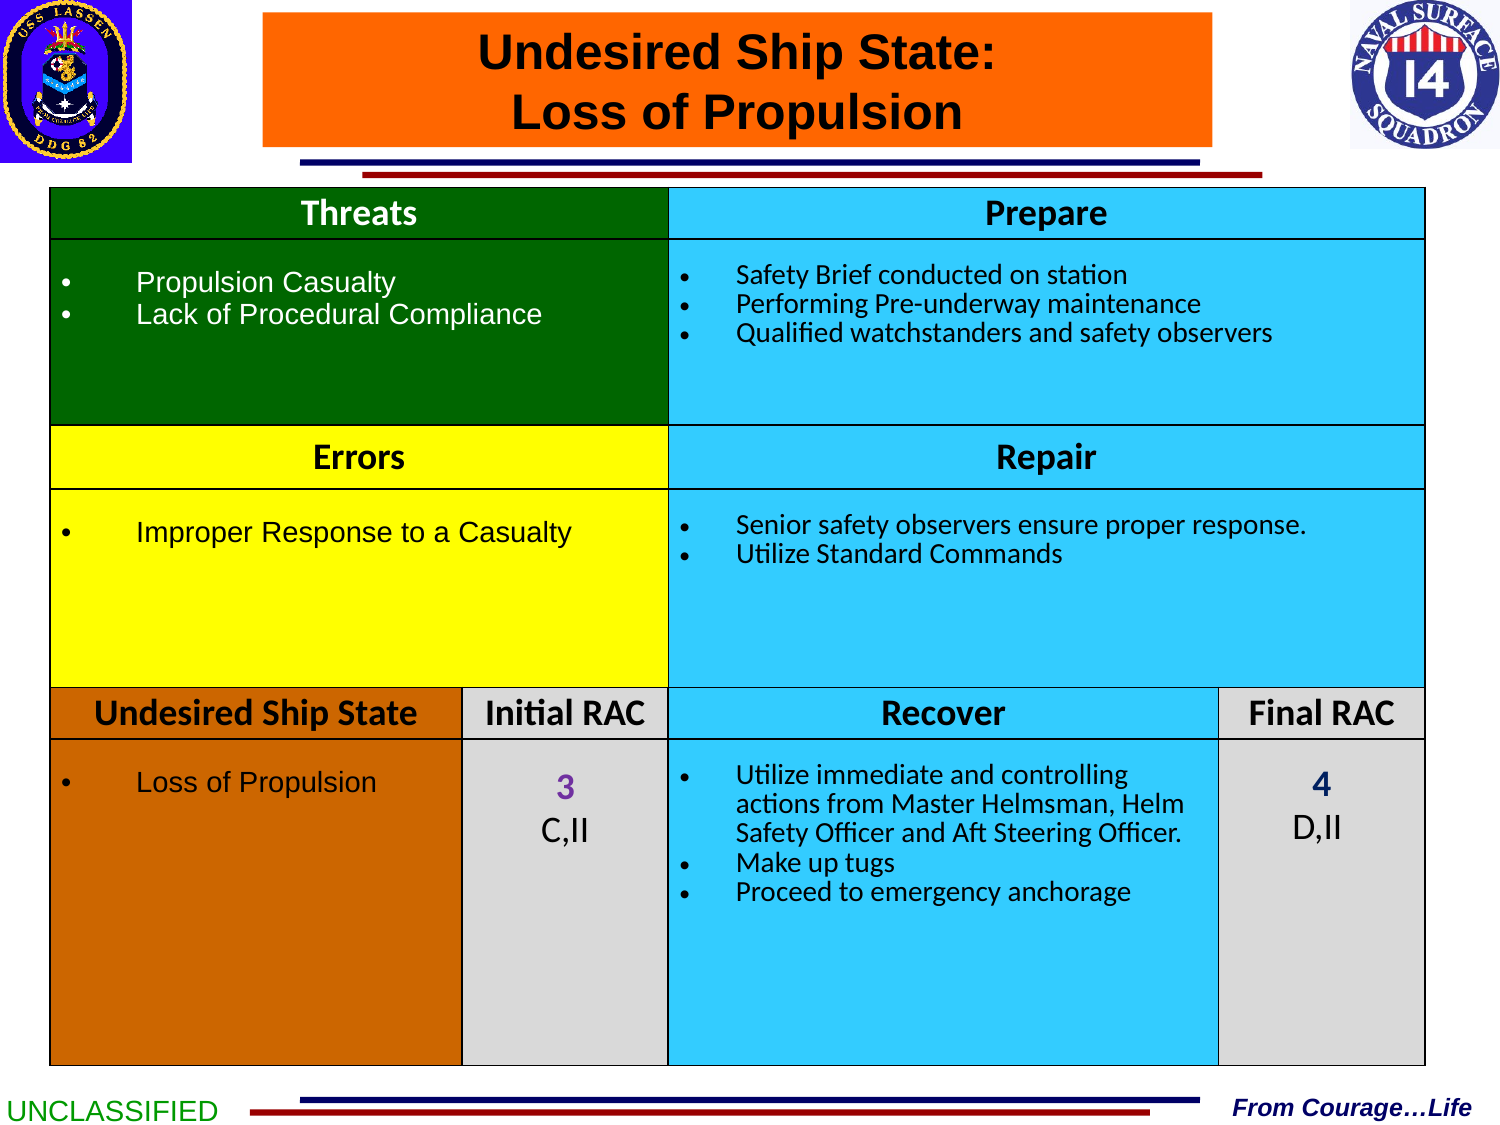

Undesired Ship State:
Loss of Propulsion
| Threats | Prepare |
| --- | --- |
| Propulsion Casualty Lack of Procedural Compliance | Safety Brief conducted on station Performing Pre-underway maintenance Qualified watchstanders and safety observers |
| Errors | Repair |
| --- | --- |
| Improper Response to a Casualty | Senior safety observers ensure proper response. Utilize Standard Commands |

| Undesired Ship State | Initial RAC | Recover | Final RAC |
| --- | --- | --- | --- |
| Loss of Propulsion | 3 C,II | Utilize immediate and controlling actions from Master Helmsman, Helm Safety Officer and Aft Steering Officer. Make up tugs Proceed to emergency anchorage | 4 D,II |
UNCLASSIFIED

From Courage…Life